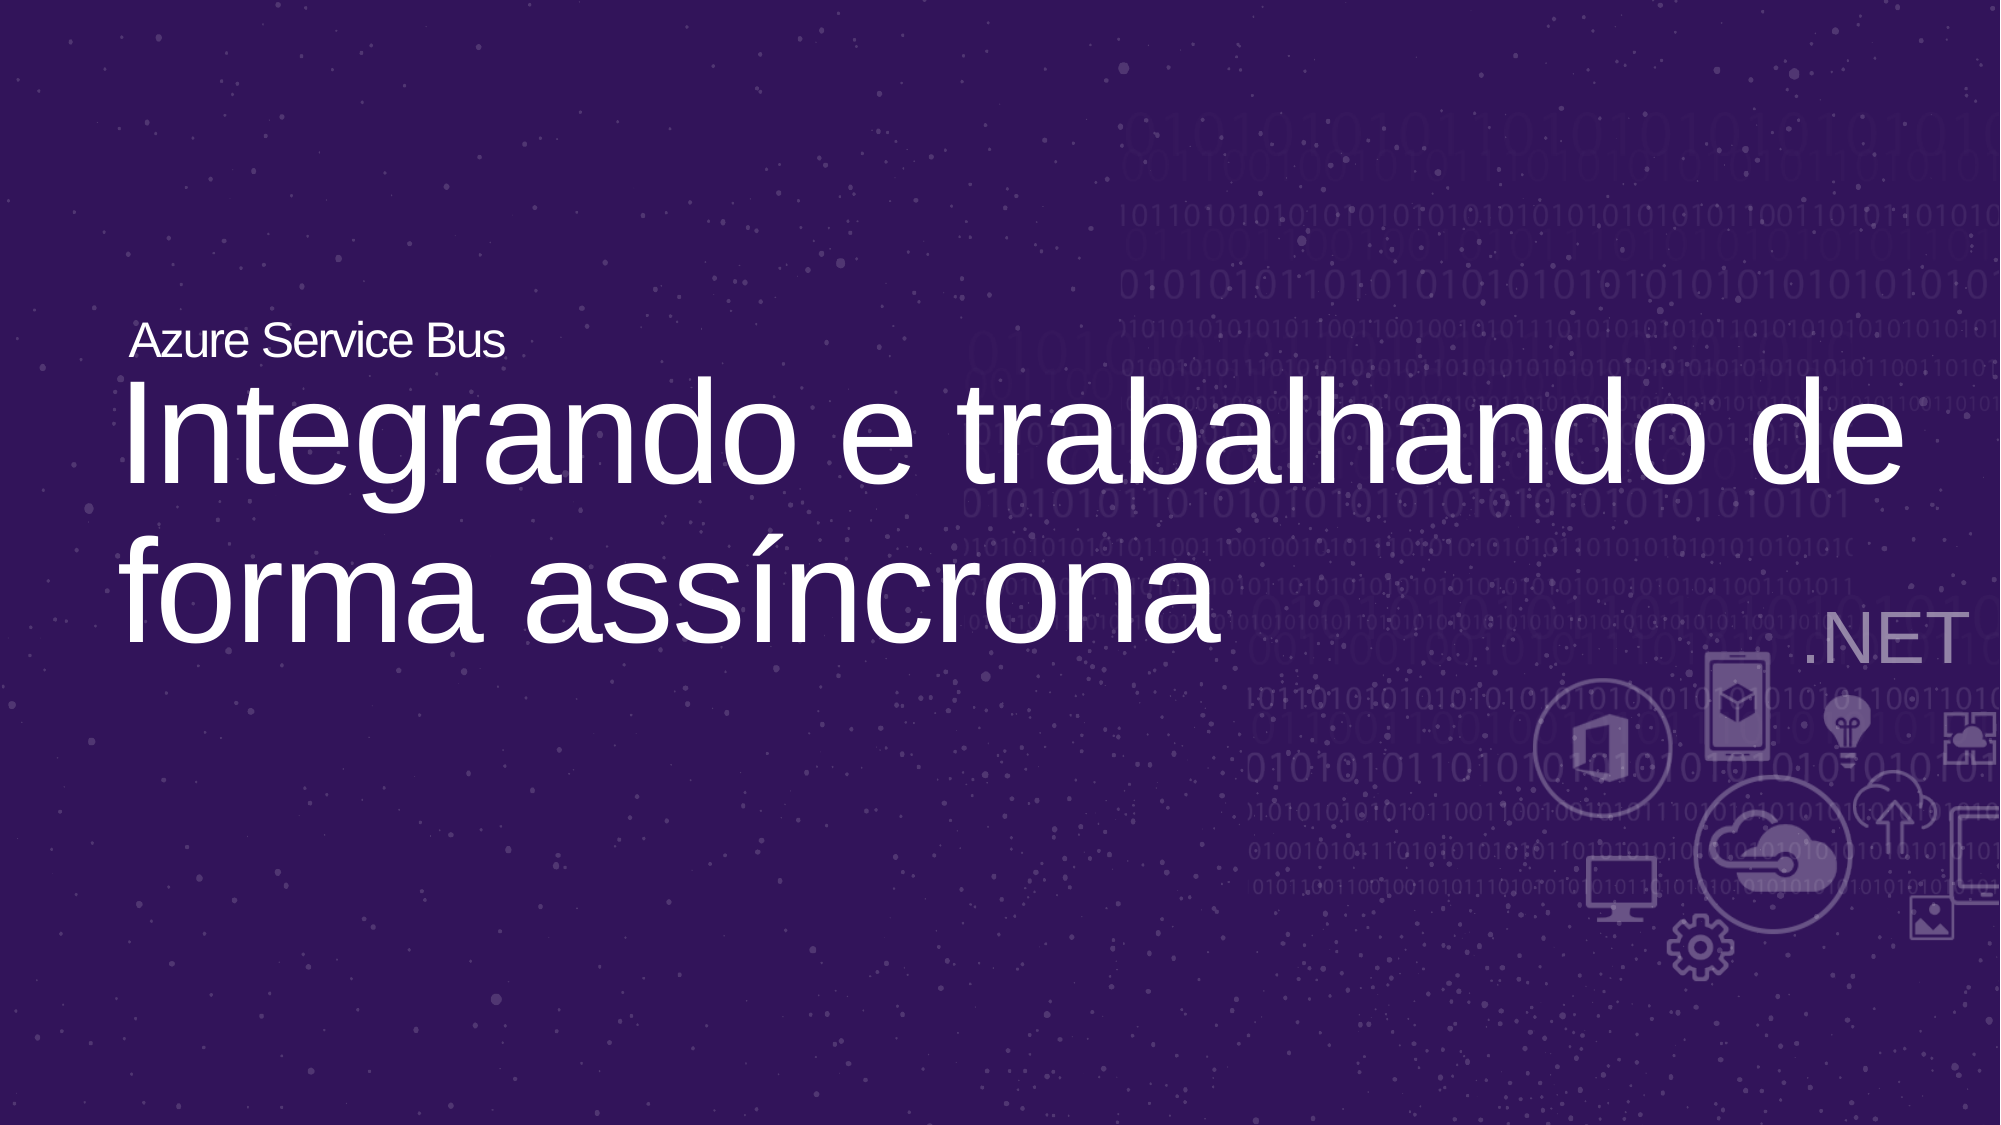

Azure Service Bus
# Integrando e trabalhando de forma assíncrona